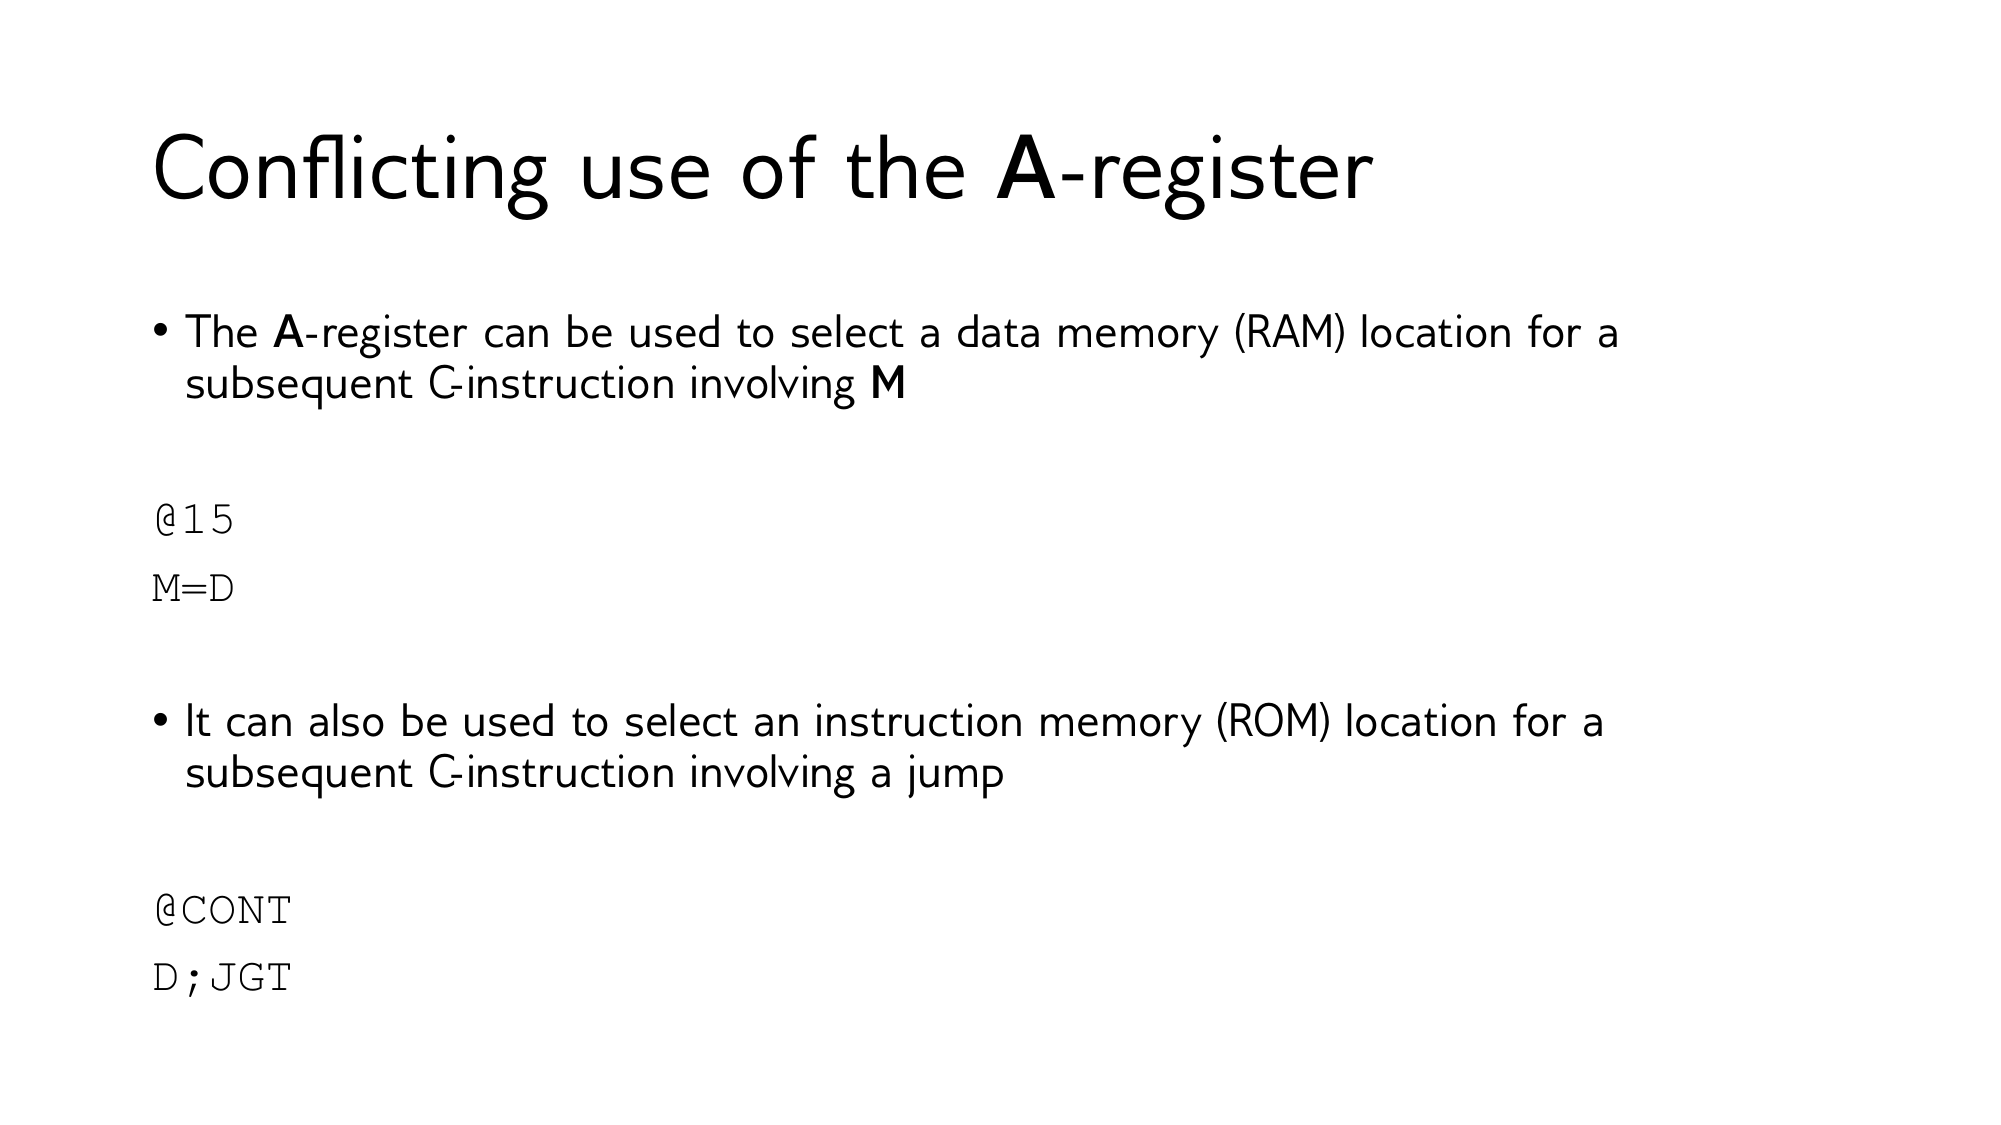

# Conflicting use of the A-register
The A-register can be used to select a data memory (RAM) location for a subsequent C-instruction involving M

@15
M=D

It can also be used to select an instruction memory (ROM) location for a subsequent C-instruction involving a jump

@CONT
D;JGT